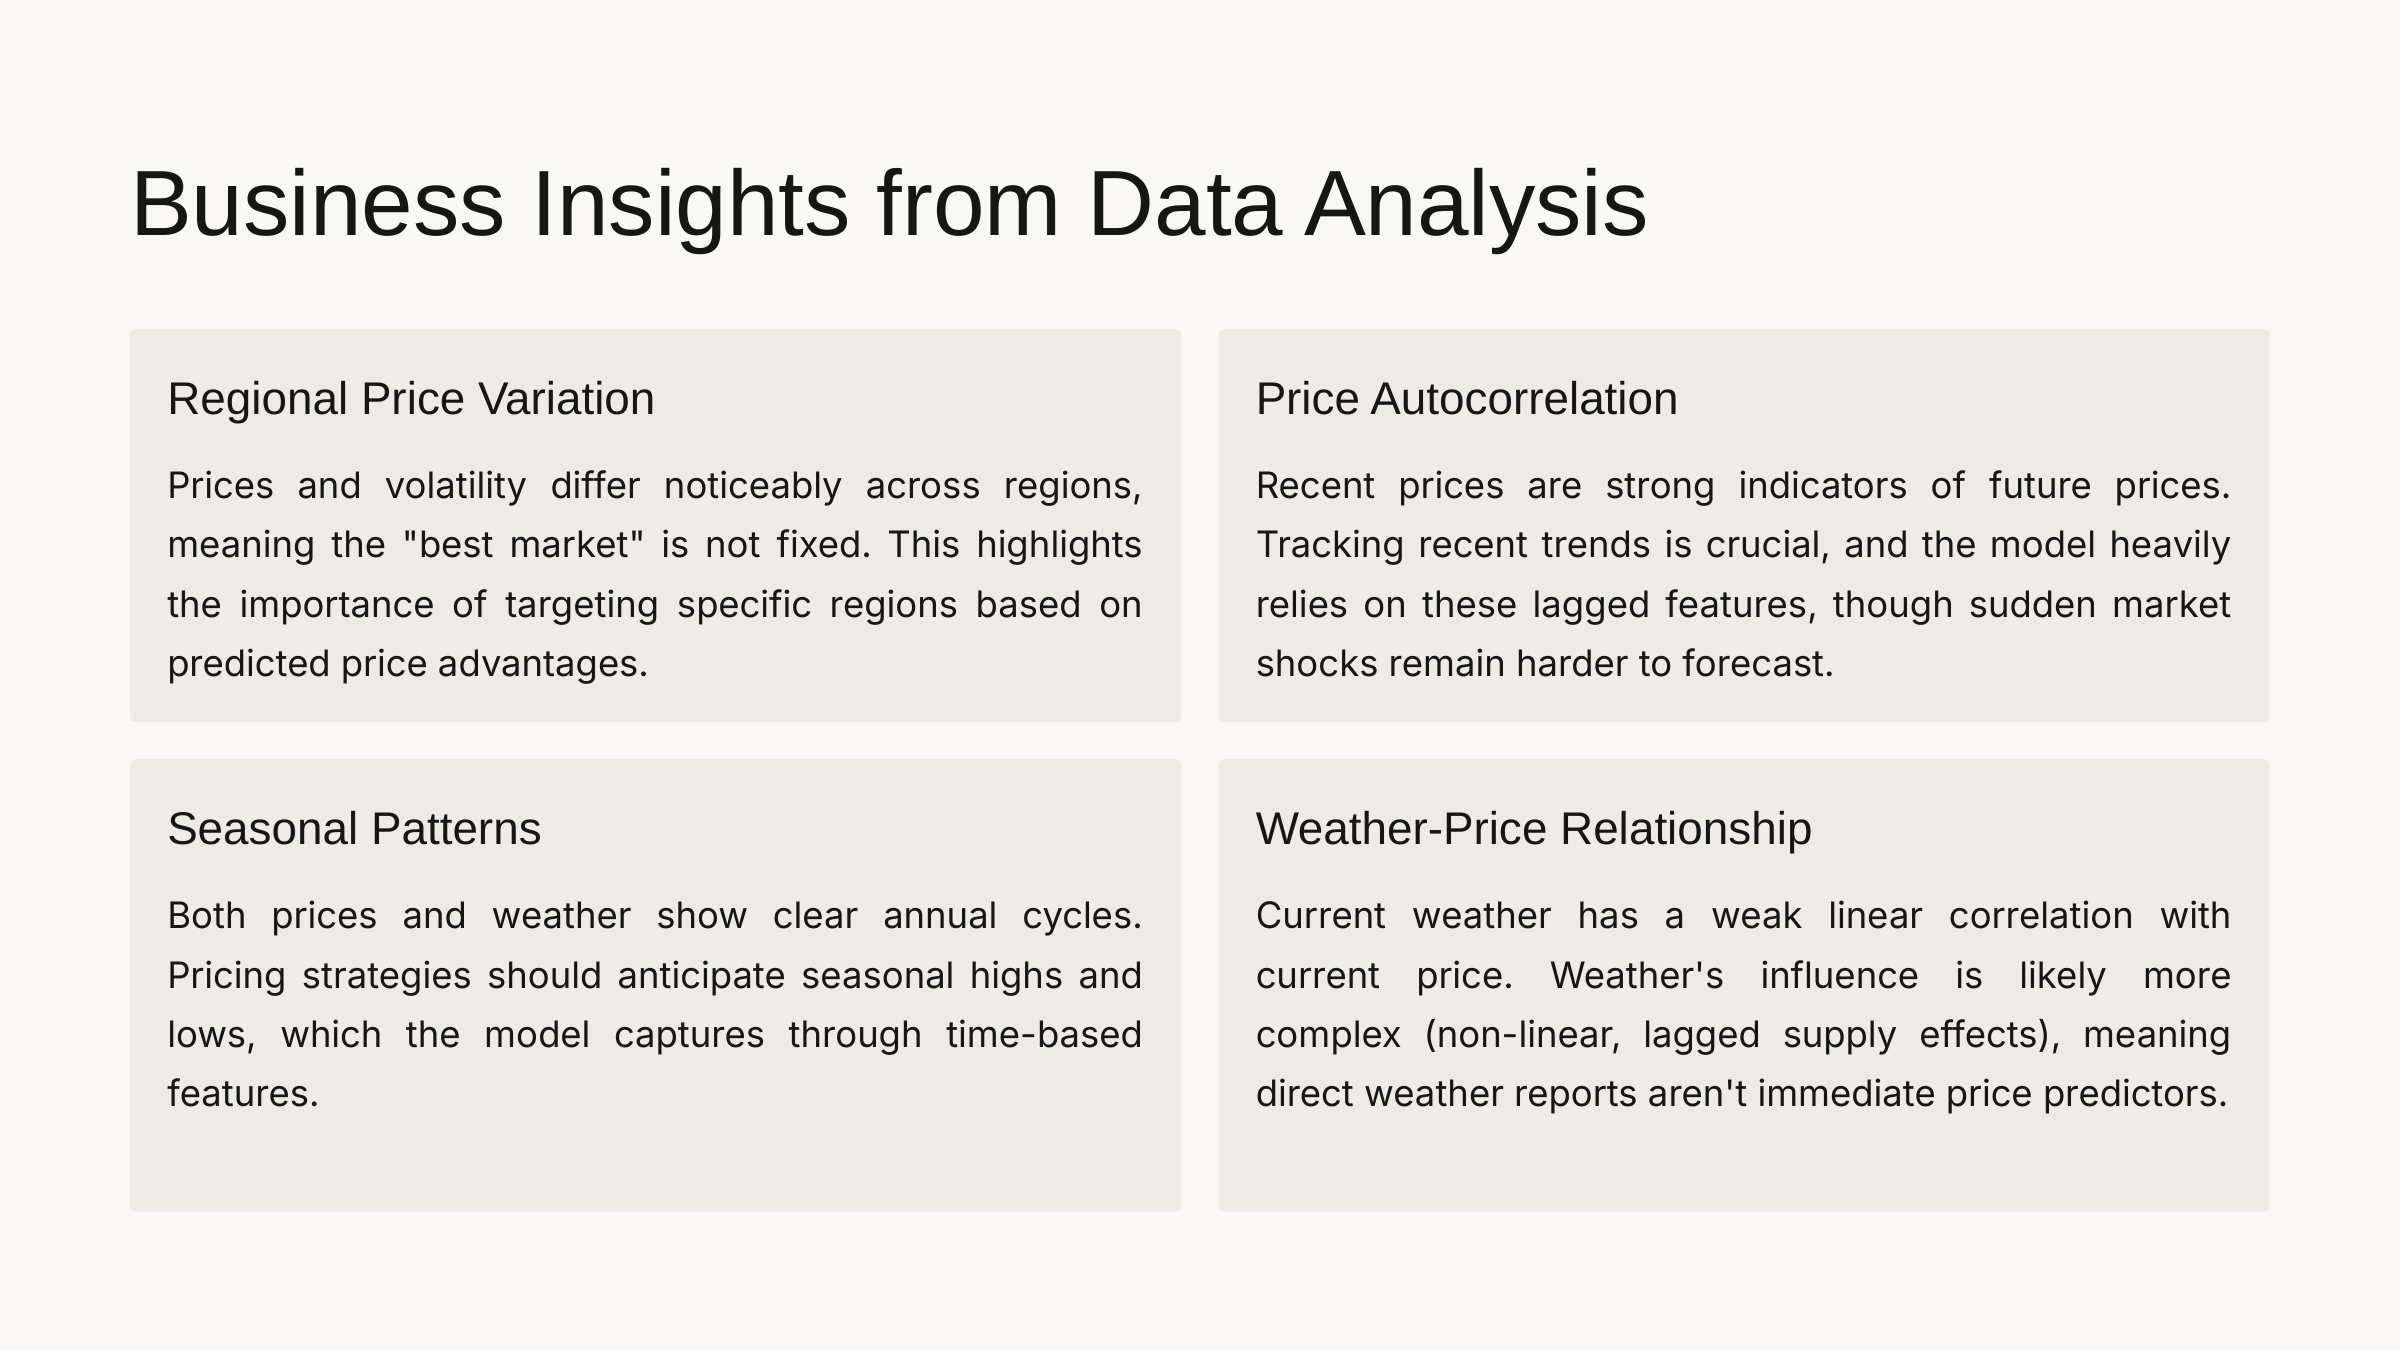

Business Insights from Data Analysis

Regional Price Variation
Price Autocorrelation
Prices and volatility differ noticeably across regions, meaning the "best market" is not fixed. This highlights the importance of targeting specific regions based on predicted price advantages.
Recent prices are strong indicators of future prices. Tracking recent trends is crucial, and the model heavily relies on these lagged features, though sudden market shocks remain harder to forecast.

Seasonal Patterns
Weather-Price Relationship
Both prices and weather show clear annual cycles. Pricing strategies should anticipate seasonal highs and lows, which the model captures through time-based features.
Current weather has a weak linear correlation with current price. Weather's influence is likely more complex (non-linear, lagged supply effects), meaning direct weather reports aren't immediate price predictors.